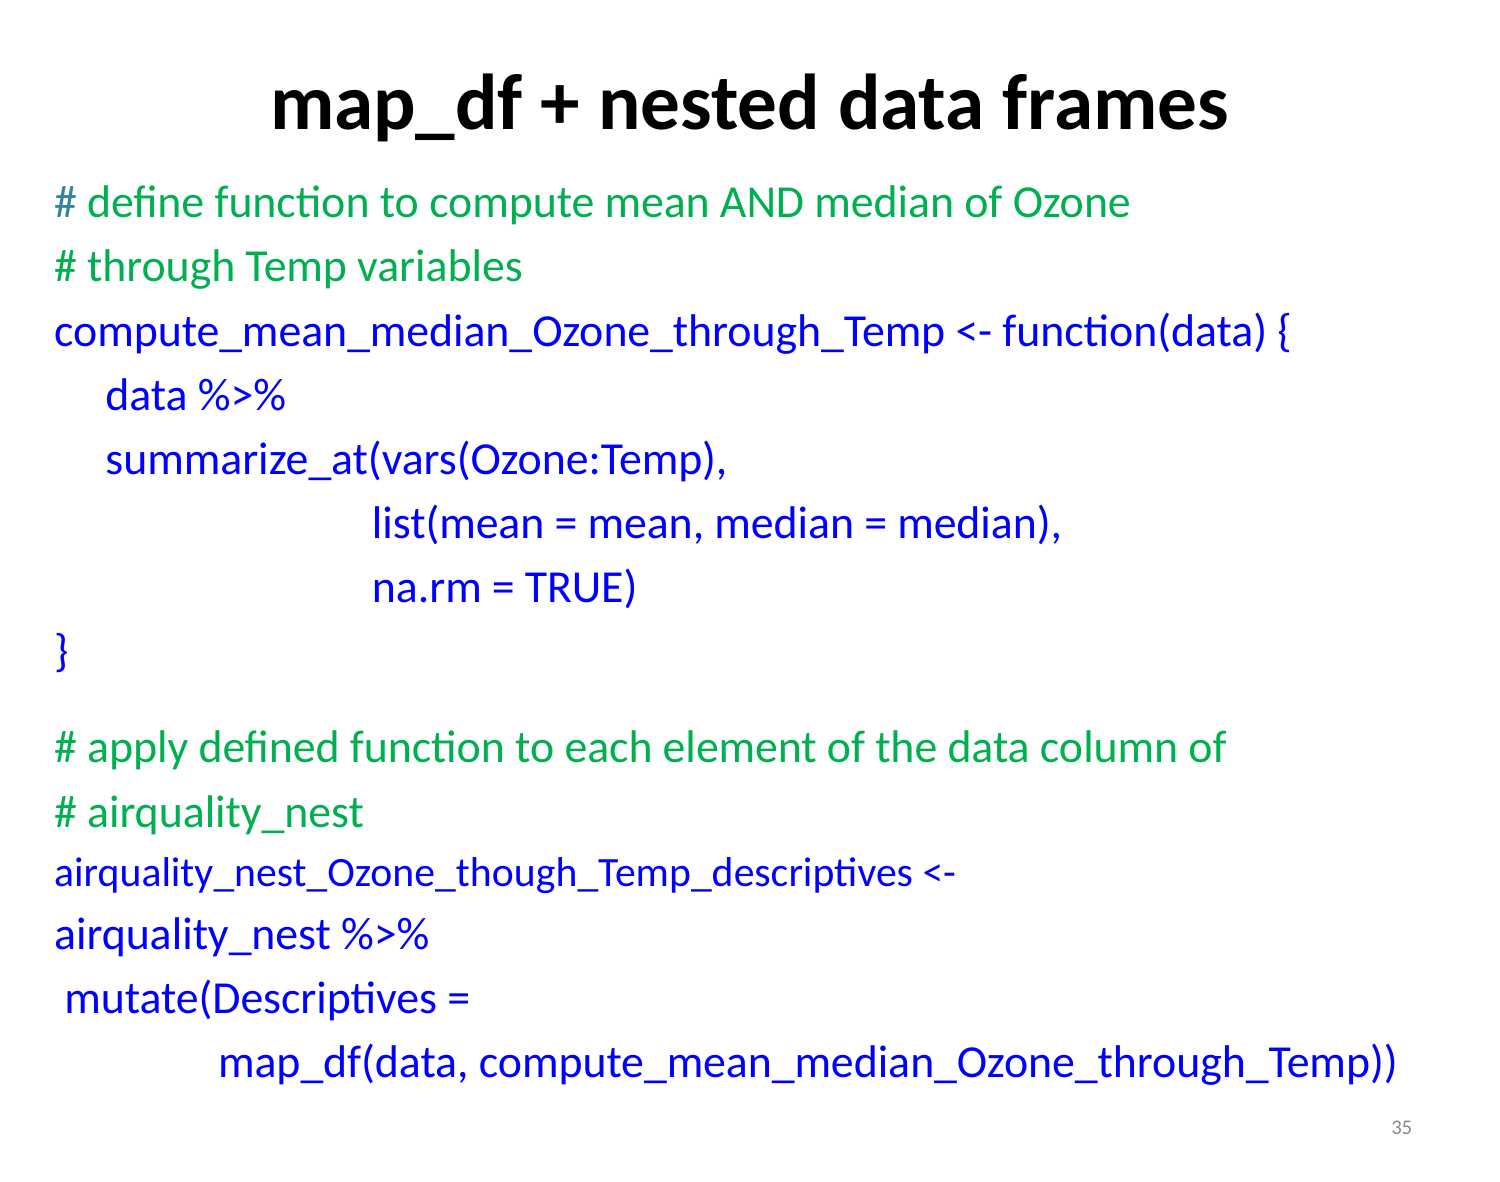

# map_df + nested data frames
# define function to compute mean AND median of Ozone
# through Temp variables
compute_mean_median_Ozone_through_Temp <- function(data) {
     data %>%
     summarize_at(vars(Ozone:Temp),
                               list(mean = mean, median = median),
                               na.rm = TRUE)
}

# apply defined function to each element of the data column of
# airquality_nest
airquality_nest_Ozone_though_Temp_descriptives <-
airquality_nest %>%
 mutate(Descriptives =
                map_df(data, compute_mean_median_Ozone_through_Temp))

35